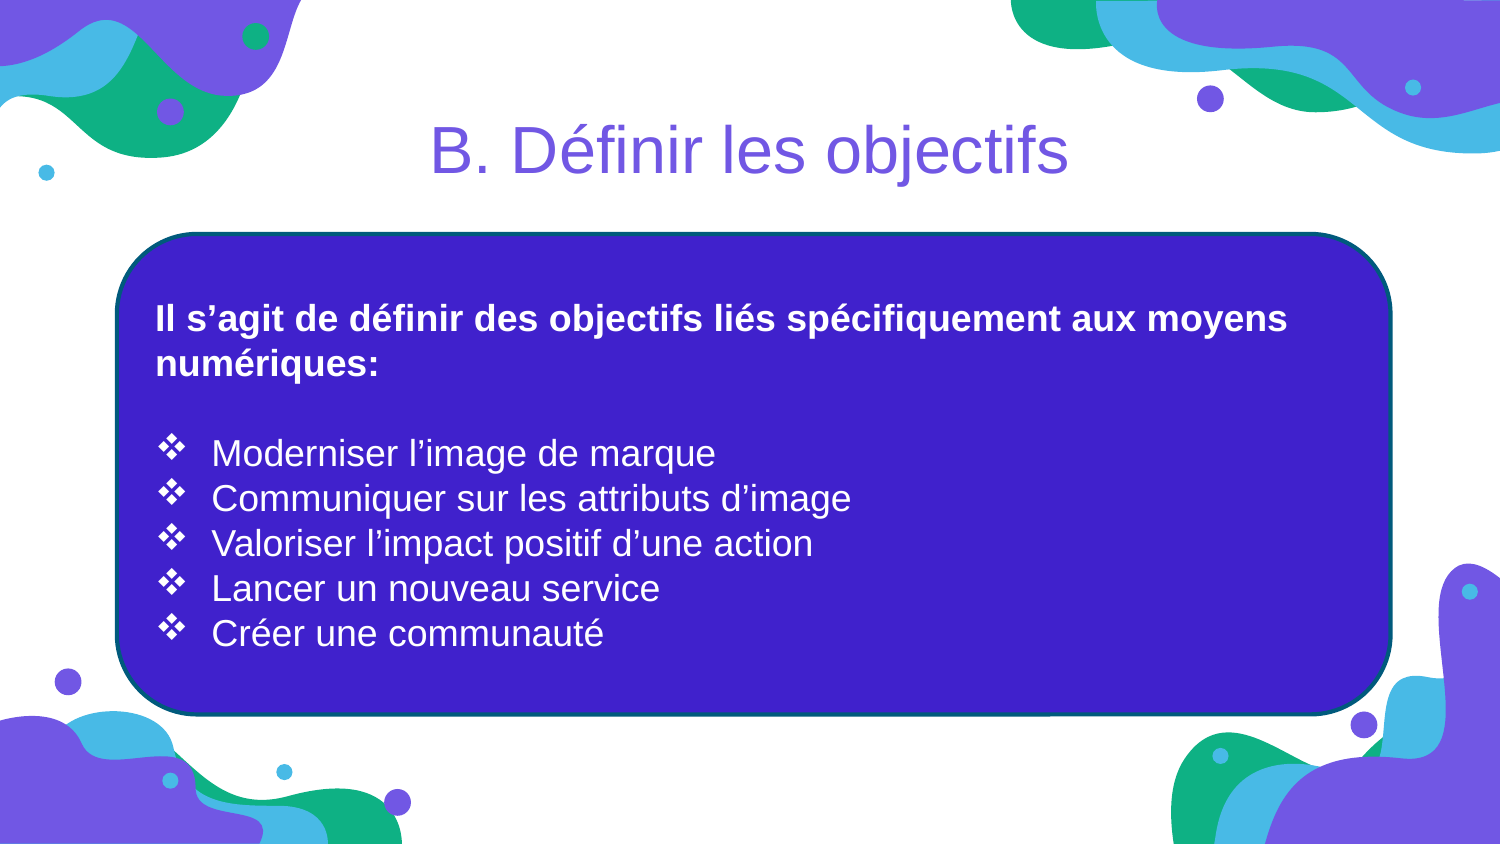

# B. Définir les objectifs
Il s’agit de définir des objectifs liés spécifiquement aux moyens numériques:

Moderniser l’image de marque
Communiquer sur les attributs d’image
Valoriser l’impact positif d’une action
Lancer un nouveau service
Créer une communauté